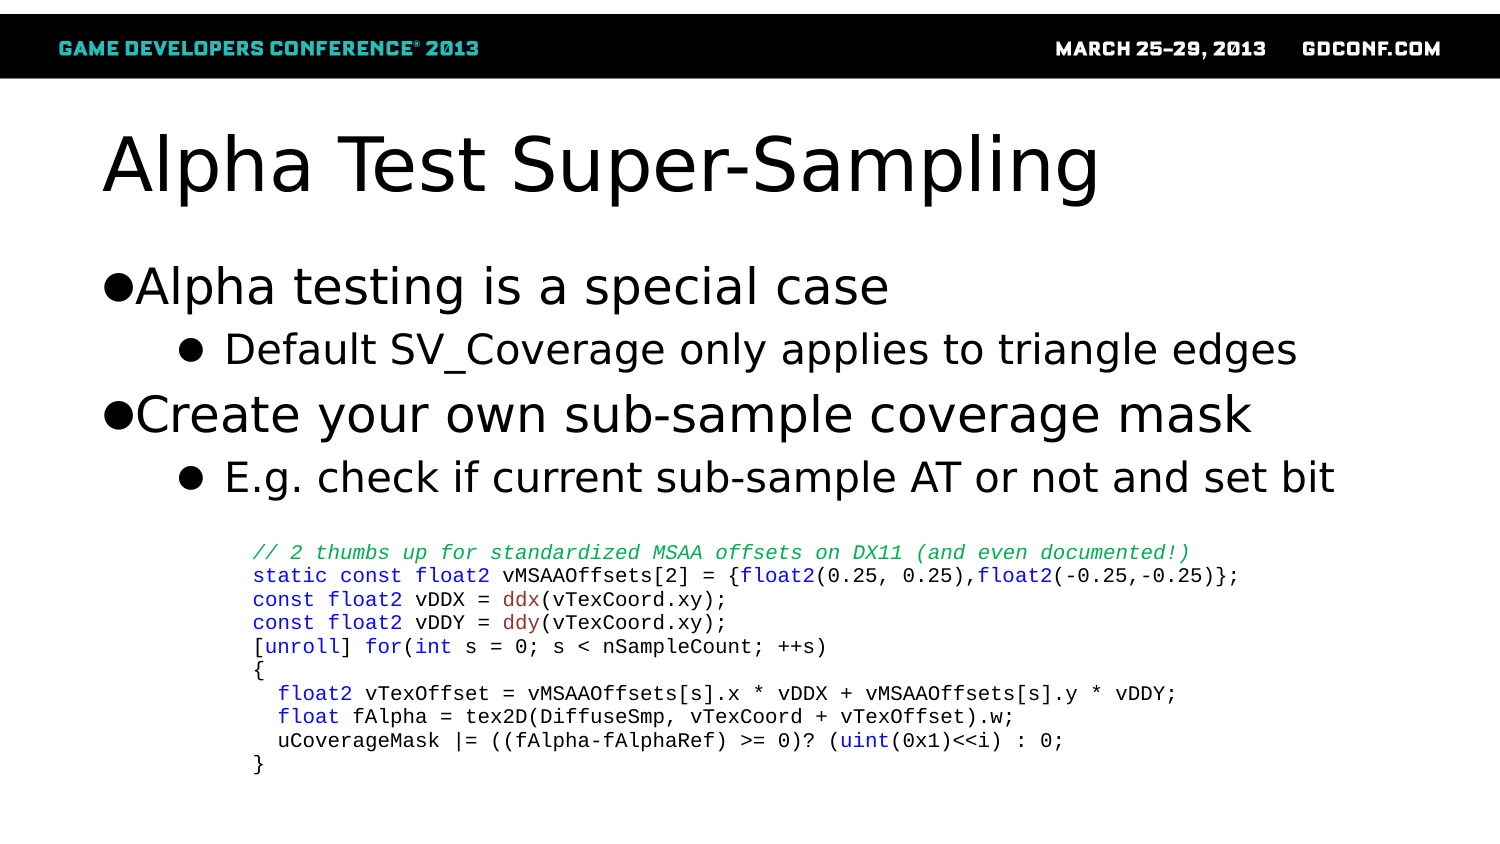

# Alpha Test Super-Sampling
Alpha testing is a special case
Default SV_Coverage only applies to triangle edges
Create your own sub-sample coverage mask
E.g. check if current sub-sample AT or not and set bit

| // 2 thumbs up for standardized MSAA offsets on DX11 (and even documented!) static const float2 vMSAAOffsets[2] = {float2(0.25, 0.25),float2(-0.25,-0.25)}; const float2 vDDX = ddx(vTexCoord.xy); const float2 vDDY = ddy(vTexCoord.xy); [unroll] for(int s = 0; s < nSampleCount; ++s) { float2 vTexOffset = vMSAAOffsets[s].x \* vDDX + vMSAAOffsets[s].y \* vDDY; float fAlpha = tex2D(DiffuseSmp, vTexCoord + vTexOffset).w; uCoverageMask |= ((fAlpha-fAlphaRef) >= 0)? (uint(0x1)<<i) : 0; } |
| --- |